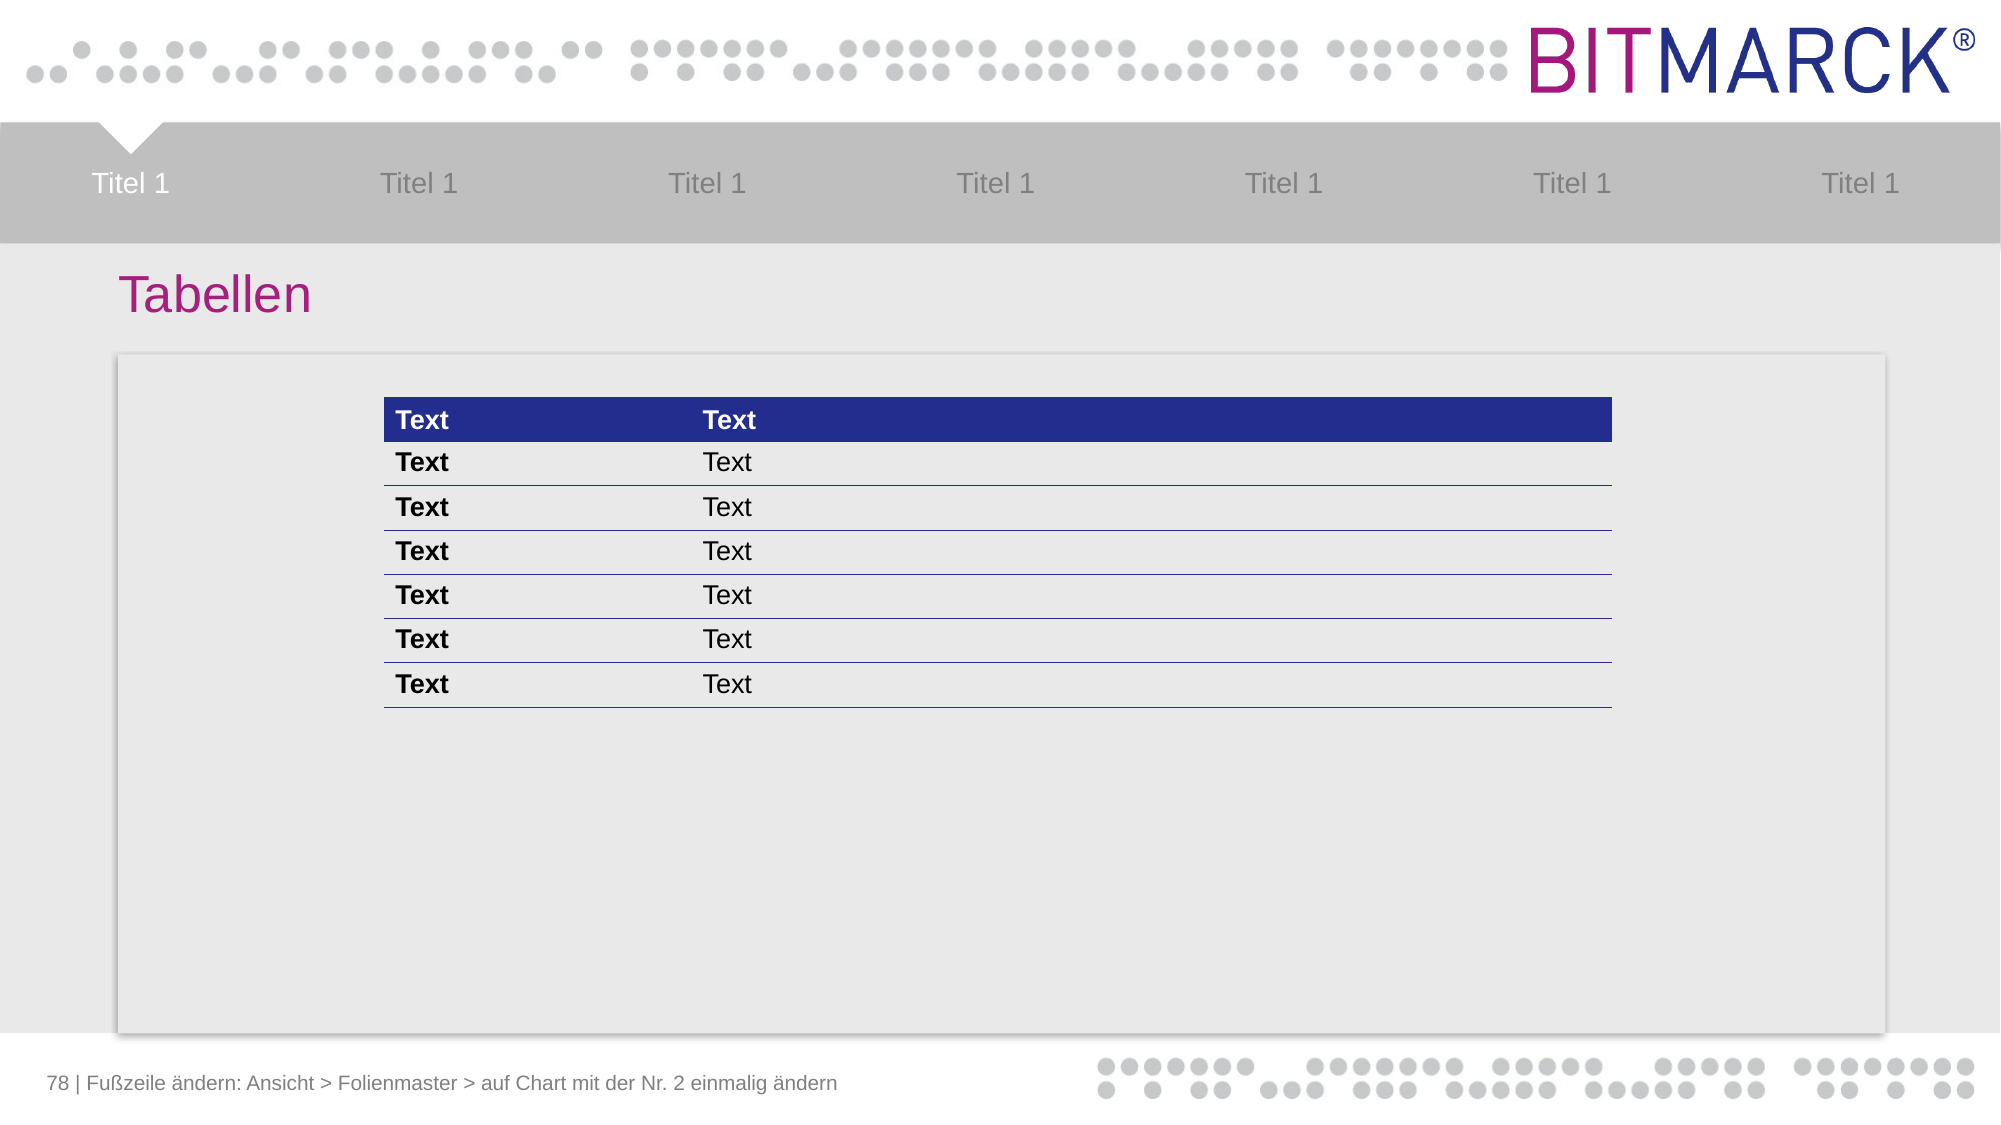

# Tabellen
| Text | Text |
| --- | --- |
| Text | Text |
| Text | Text |
| Text | Text |
| Text | Text |
| Text | Text |
| Text | Text |